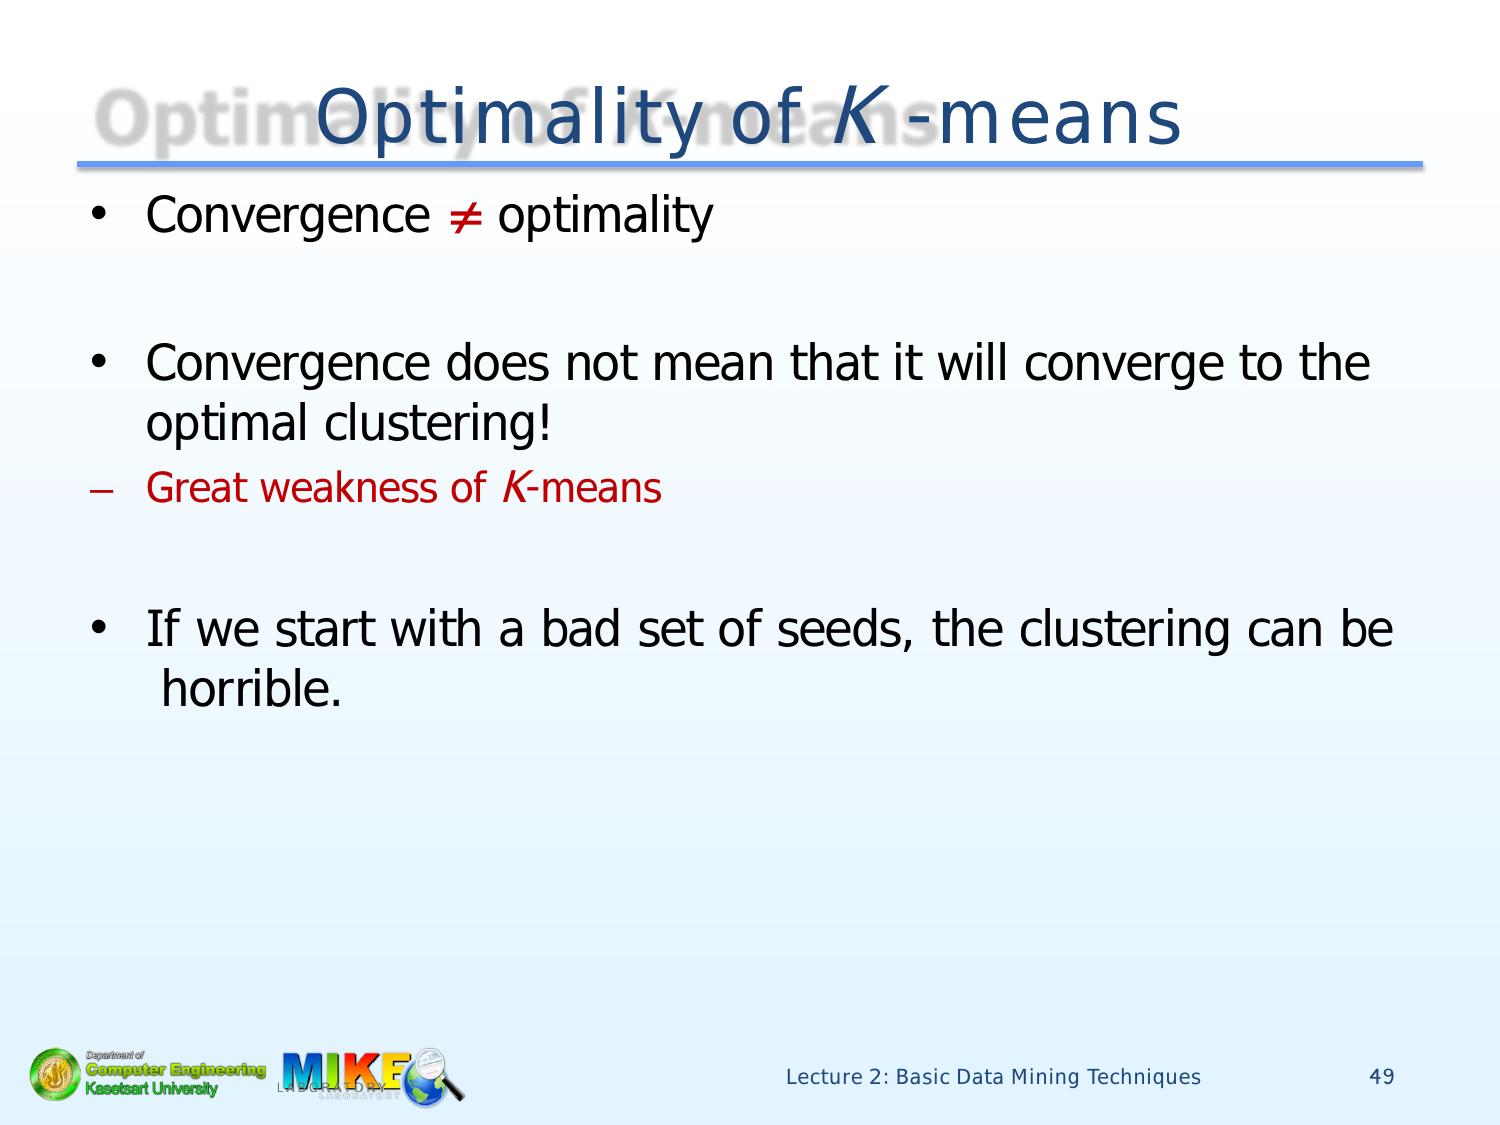

# Optimality of K -means
Convergence ≠ optimality

Convergence does not mean that it will converge to the  optimal clustering!
–	Great weakness of K-means

If we start with a bad set of seeds, the clustering can be  horrible.
Lecture 2: Basic Data Mining Techniques
49